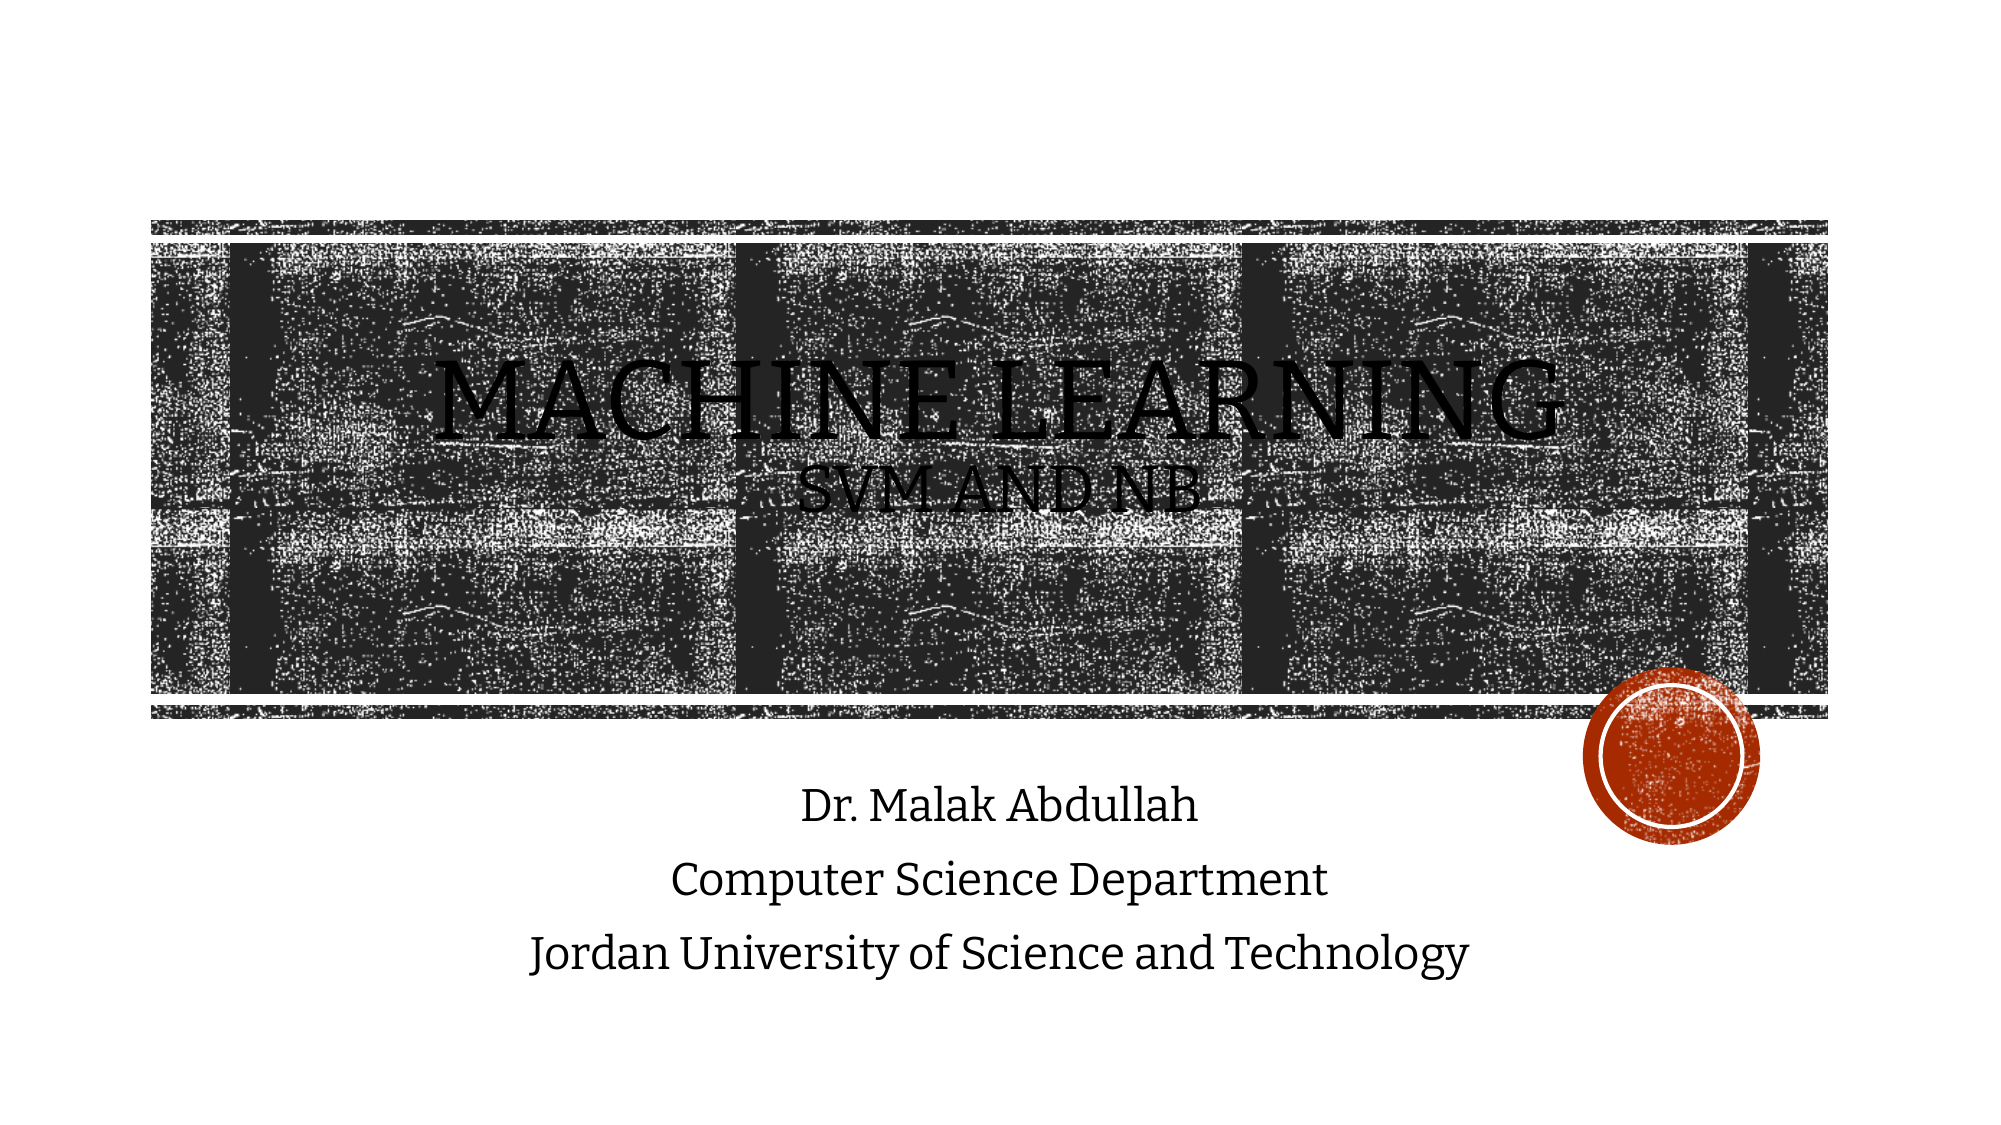

# Machine Learning SVM and NB
Dr. Malak Abdullah
Computer Science Department
Jordan University of Science and Technology